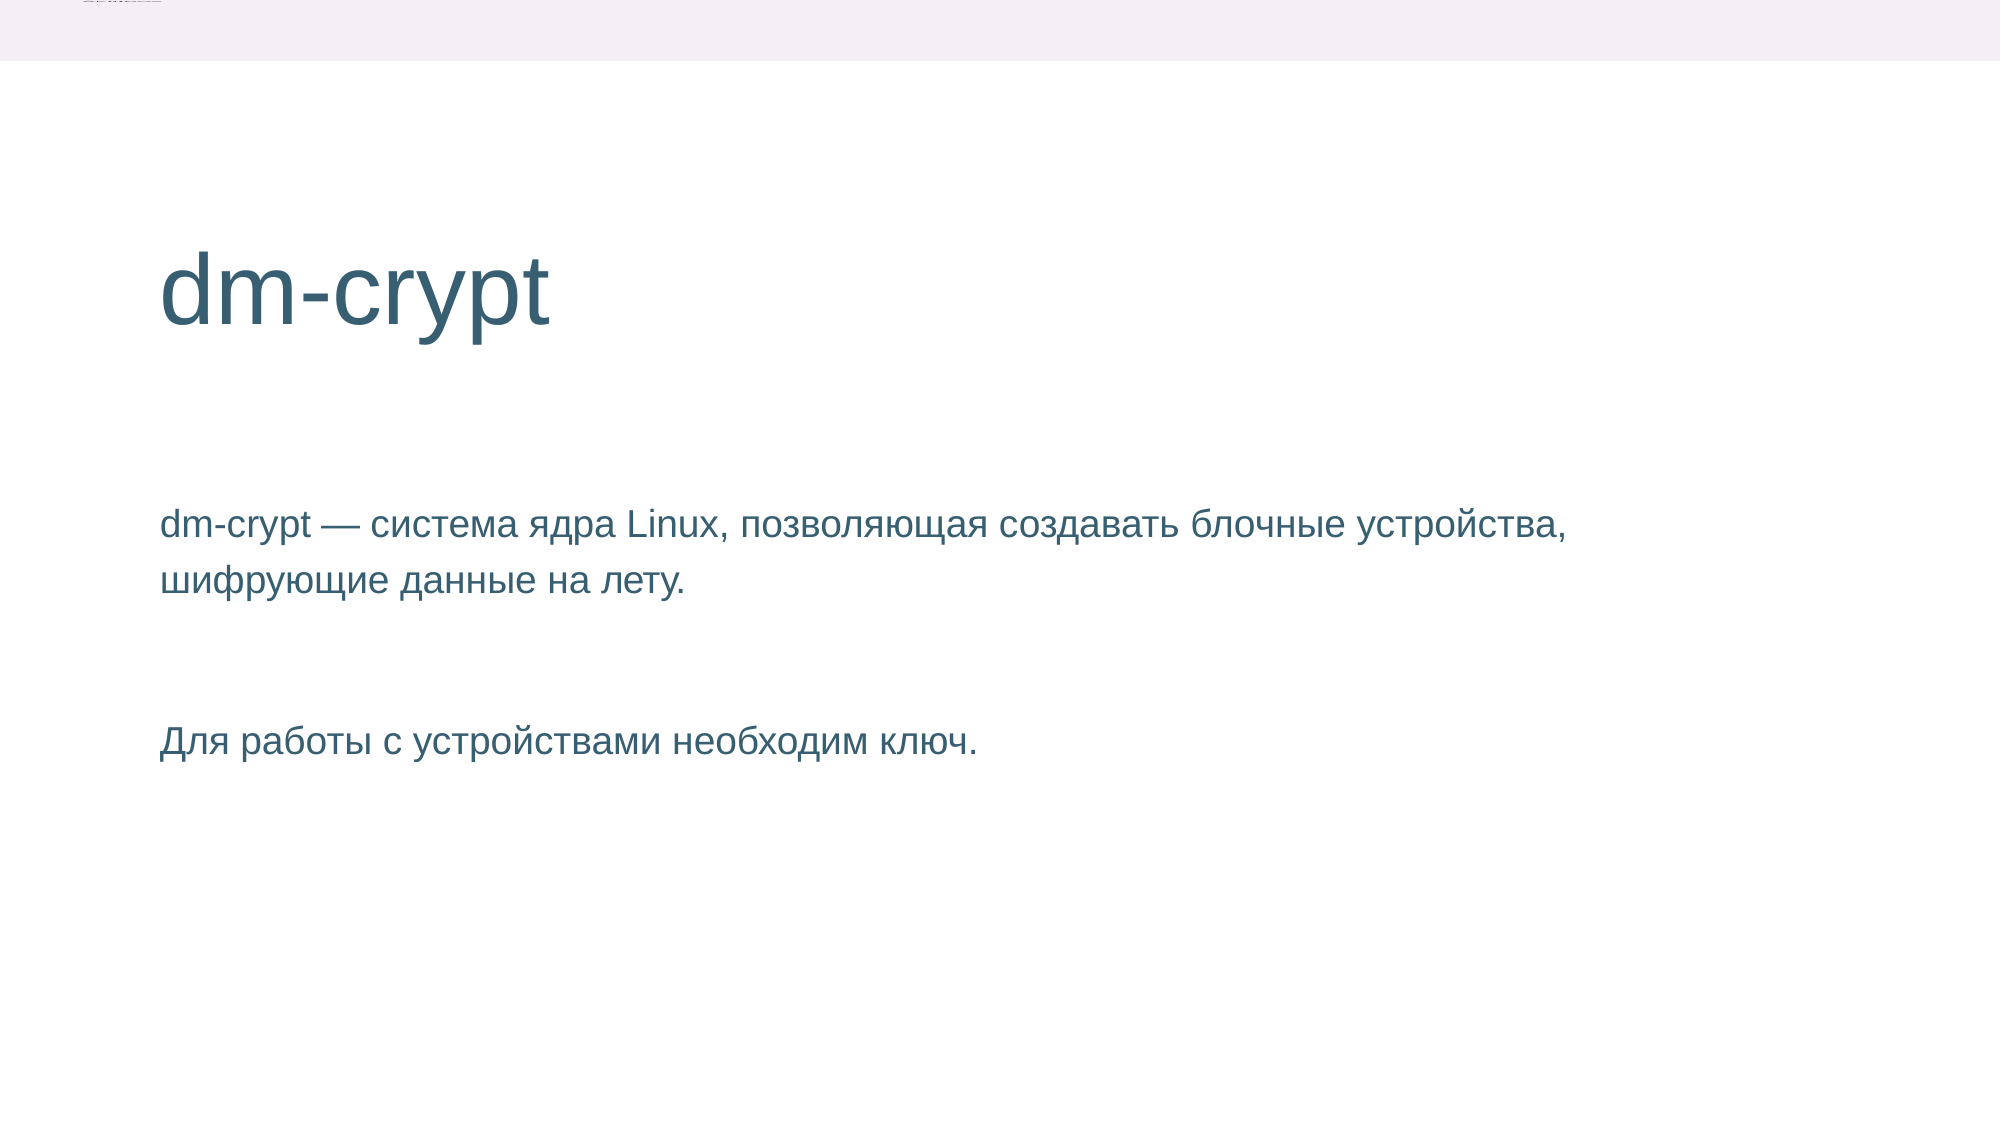

dm-crypt
dm-crypt — система ядра Linux, позволяющая создавать блочные устройства,
шифрующие данные на лету.
Для работы с устройствами необходим ключ.